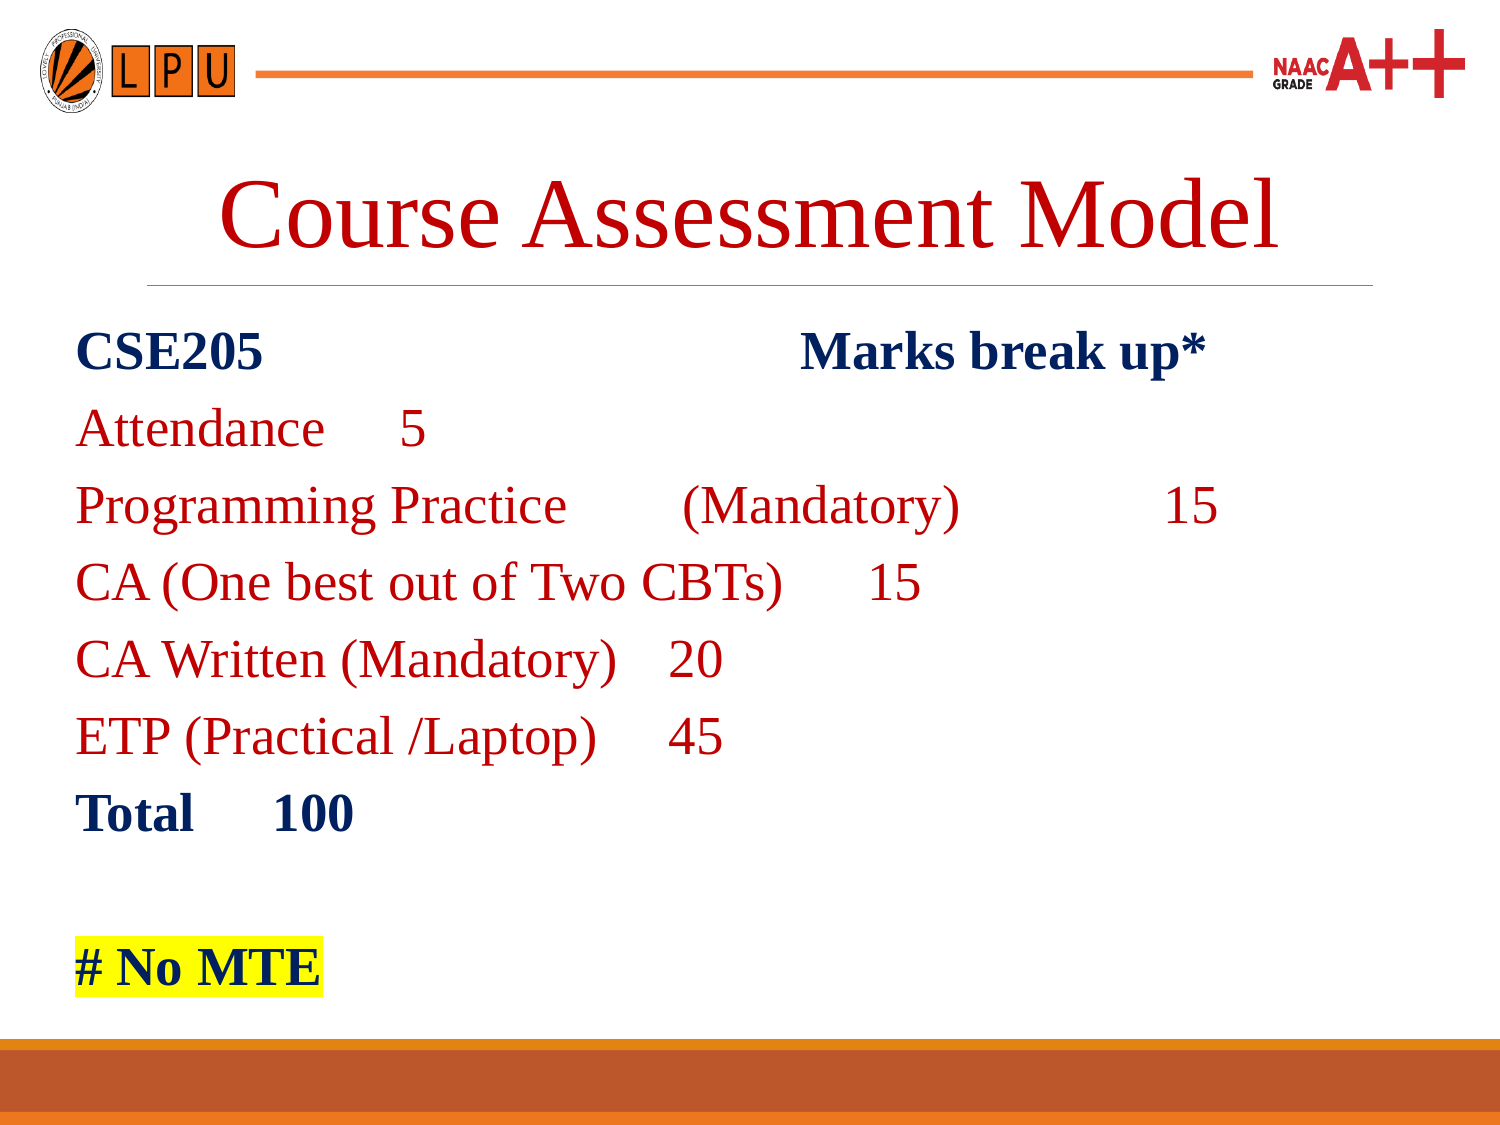

# Course Assessment Model
CSE205                                       Marks break up*
Attendance							  5
Programming Practice 	 (Mandatory) 		15
CA (One best out of Two CBTs)			15
CA Written (Mandatory)				20
ETP (Practical /Laptop)				45
Total								100

# No MTE